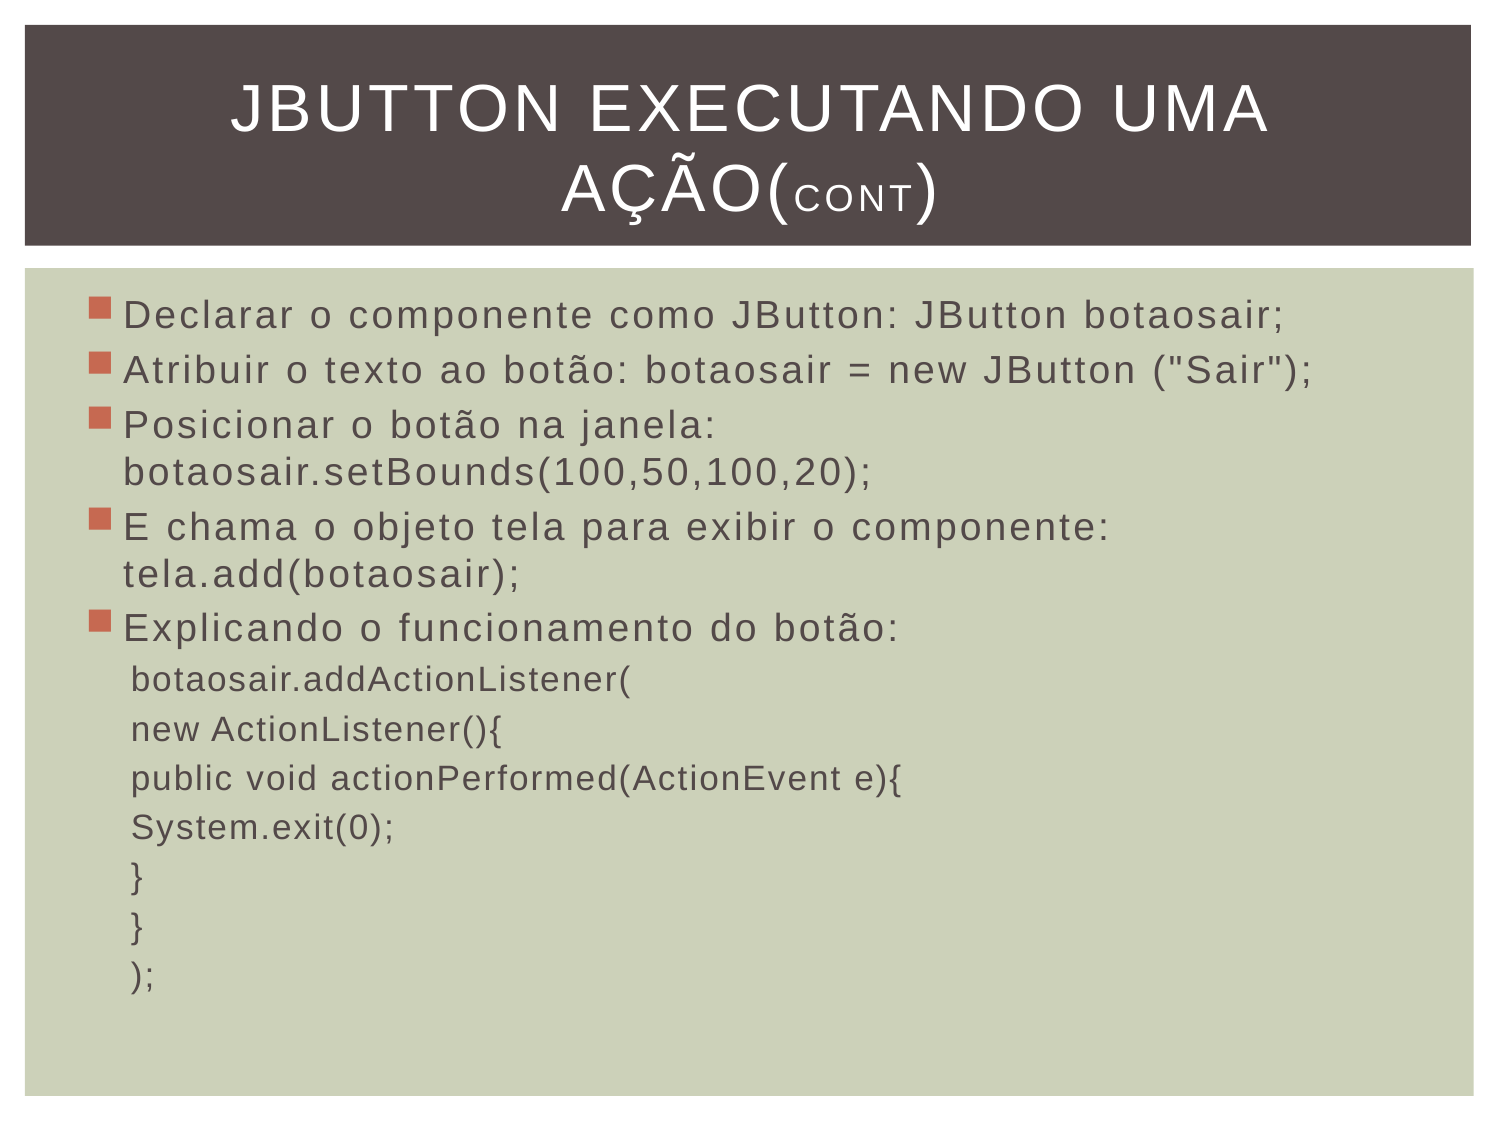

# JButton executando uma ação(CONT)
Declarar o componente como JButton: JButton botaosair;
Atribuir o texto ao botão: botaosair = new JButton ("Sair");
Posicionar o botão na janela: botaosair.setBounds(100,50,100,20);
E chama o objeto tela para exibir o componente: tela.add(botaosair);
Explicando o funcionamento do botão:
botaosair.addActionListener(
new ActionListener(){
public void actionPerformed(ActionEvent e){
System.exit(0);
}
}
);